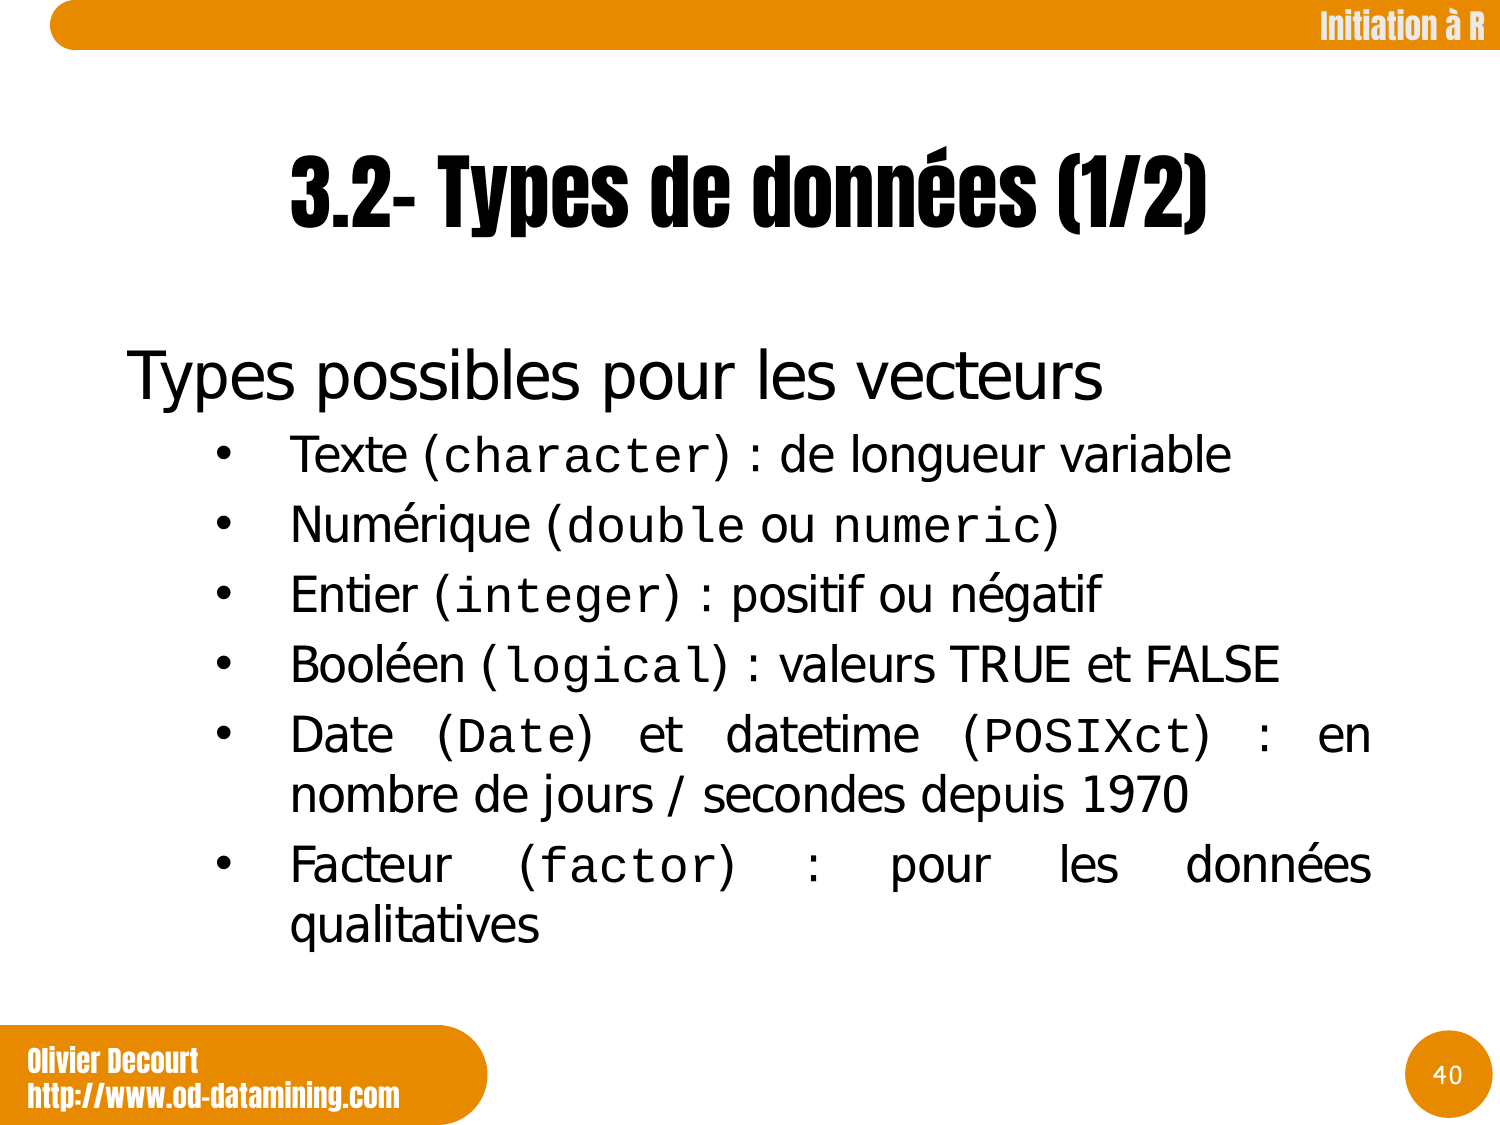

# 3.2- Types de données (1/2)
Types possibles pour les vecteurs
Texte (character) : de longueur variable
Numérique (double ou numeric)
Entier (integer) : positif ou négatif
Booléen (logical) : valeurs TRUE et FALSE
Date (Date) et datetime (POSIXct) : en nombre de jours / secondes depuis 1970
Facteur (factor) : pour les données qualitatives